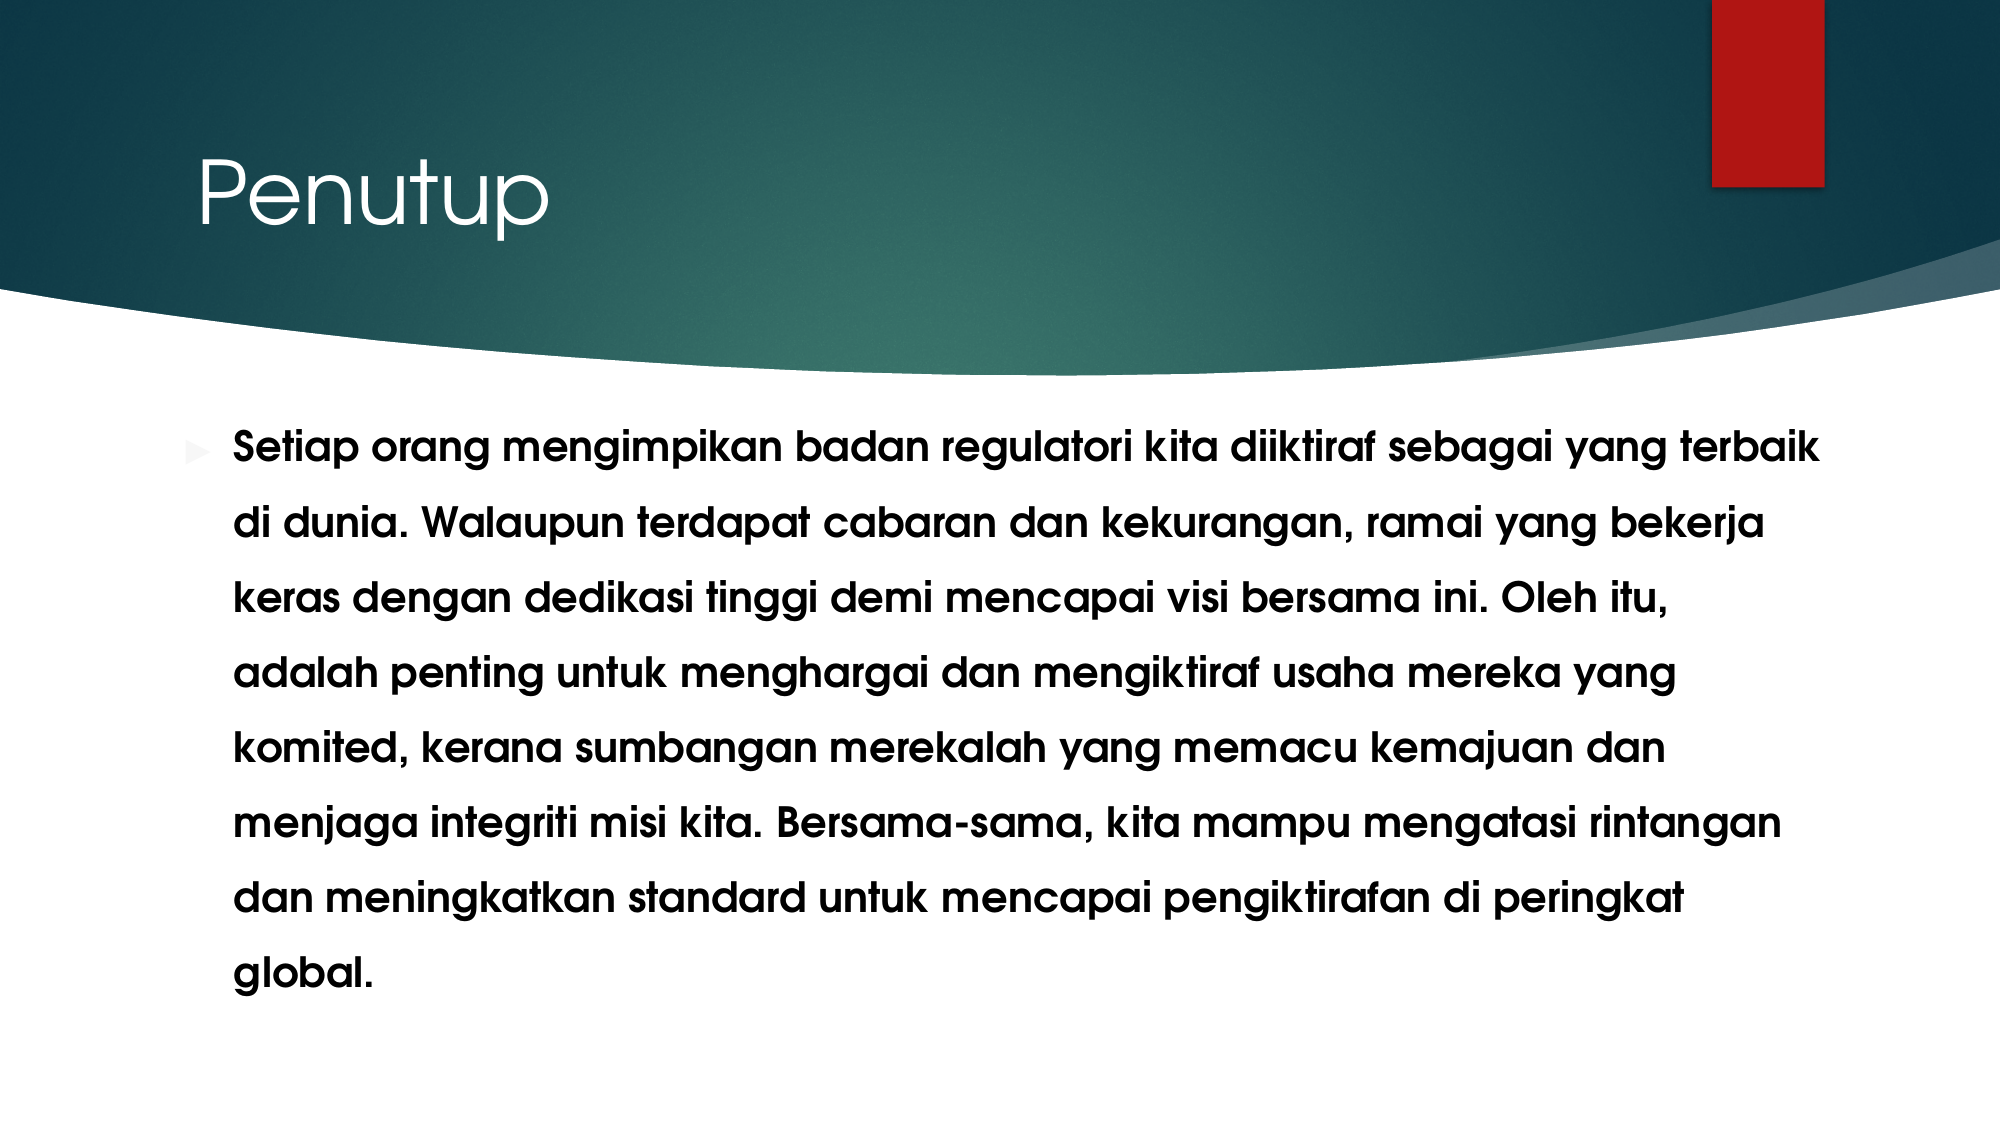

# Penutup

Setiap orang mengimpikan badan regulatori kita diiktiraf sebagai yang terbaik di dunia. Walaupun terdapat cabaran dan kekurangan, ramai yang bekerja keras dengan dedikasi tinggi demi mencapai visi bersama ini. Oleh itu, adalah penting untuk menghargai dan mengiktiraf usaha mereka yang komited, kerana sumbangan merekalah yang memacu kemajuan dan menjaga integriti misi kita. Bersama-sama, kita mampu mengatasi rintangan dan meningkatkan standard untuk mencapai pengiktirafan di peringkat global.